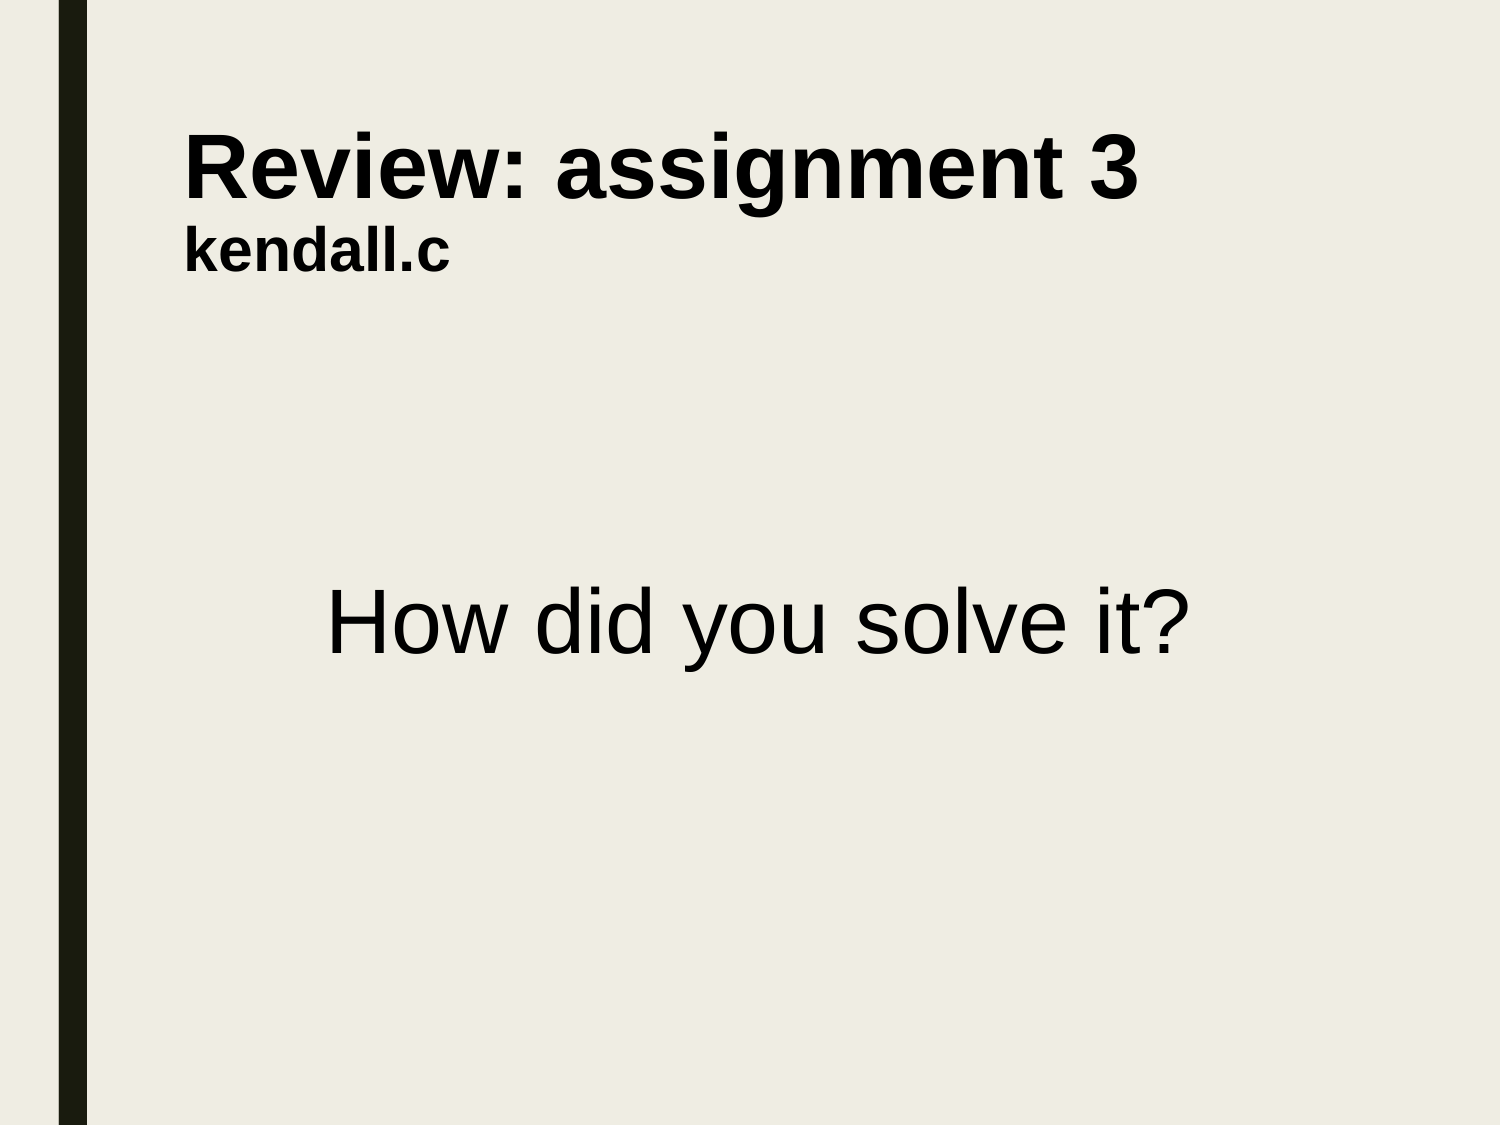

# Review: assignment 3 kendall.c
How did you solve it?